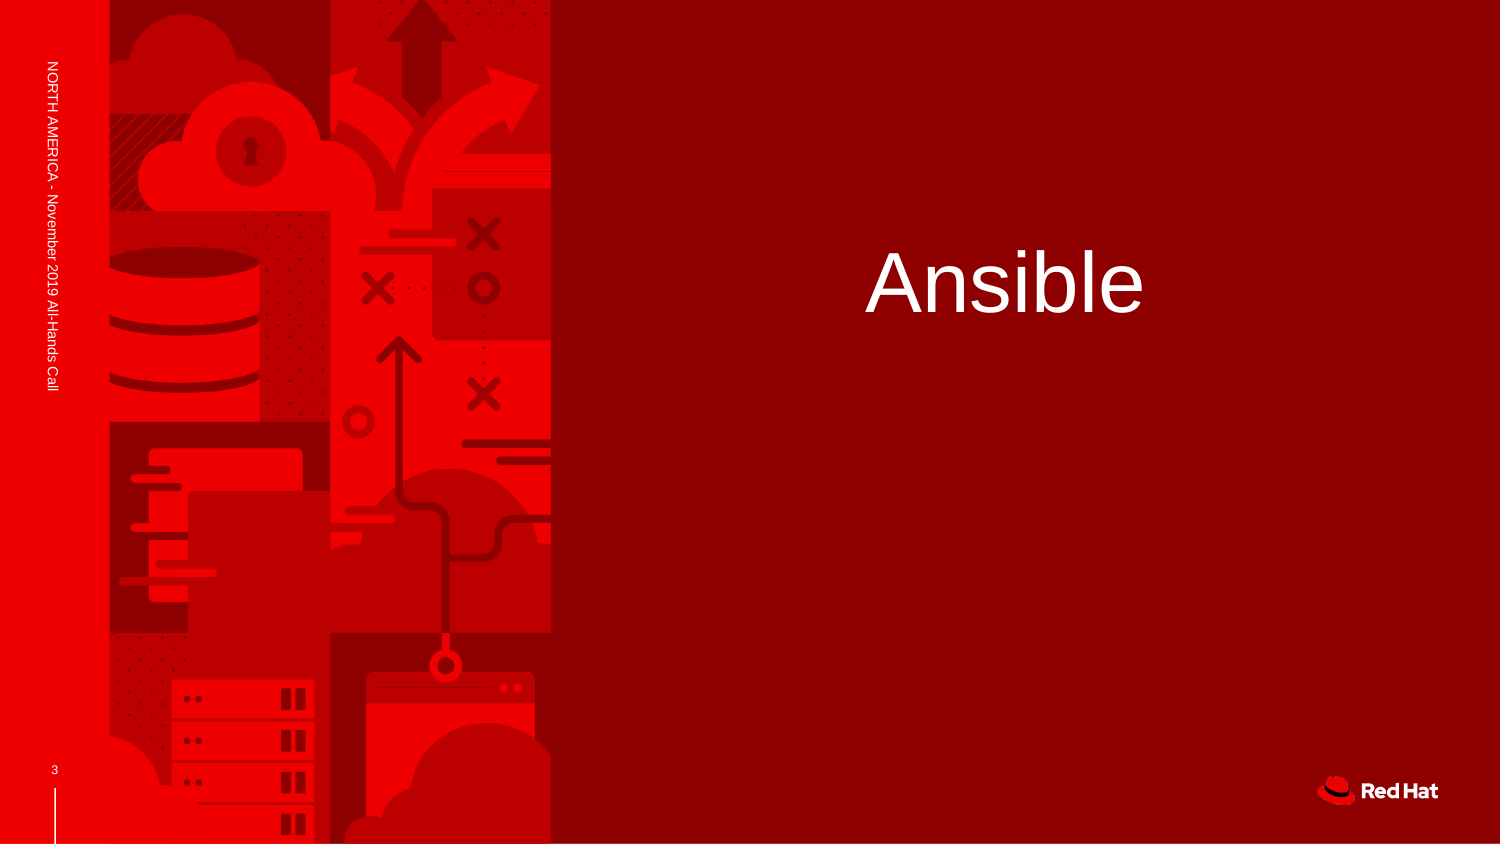

# Ansible
NORTH AMERICA - November 2019 All-Hands Call
3